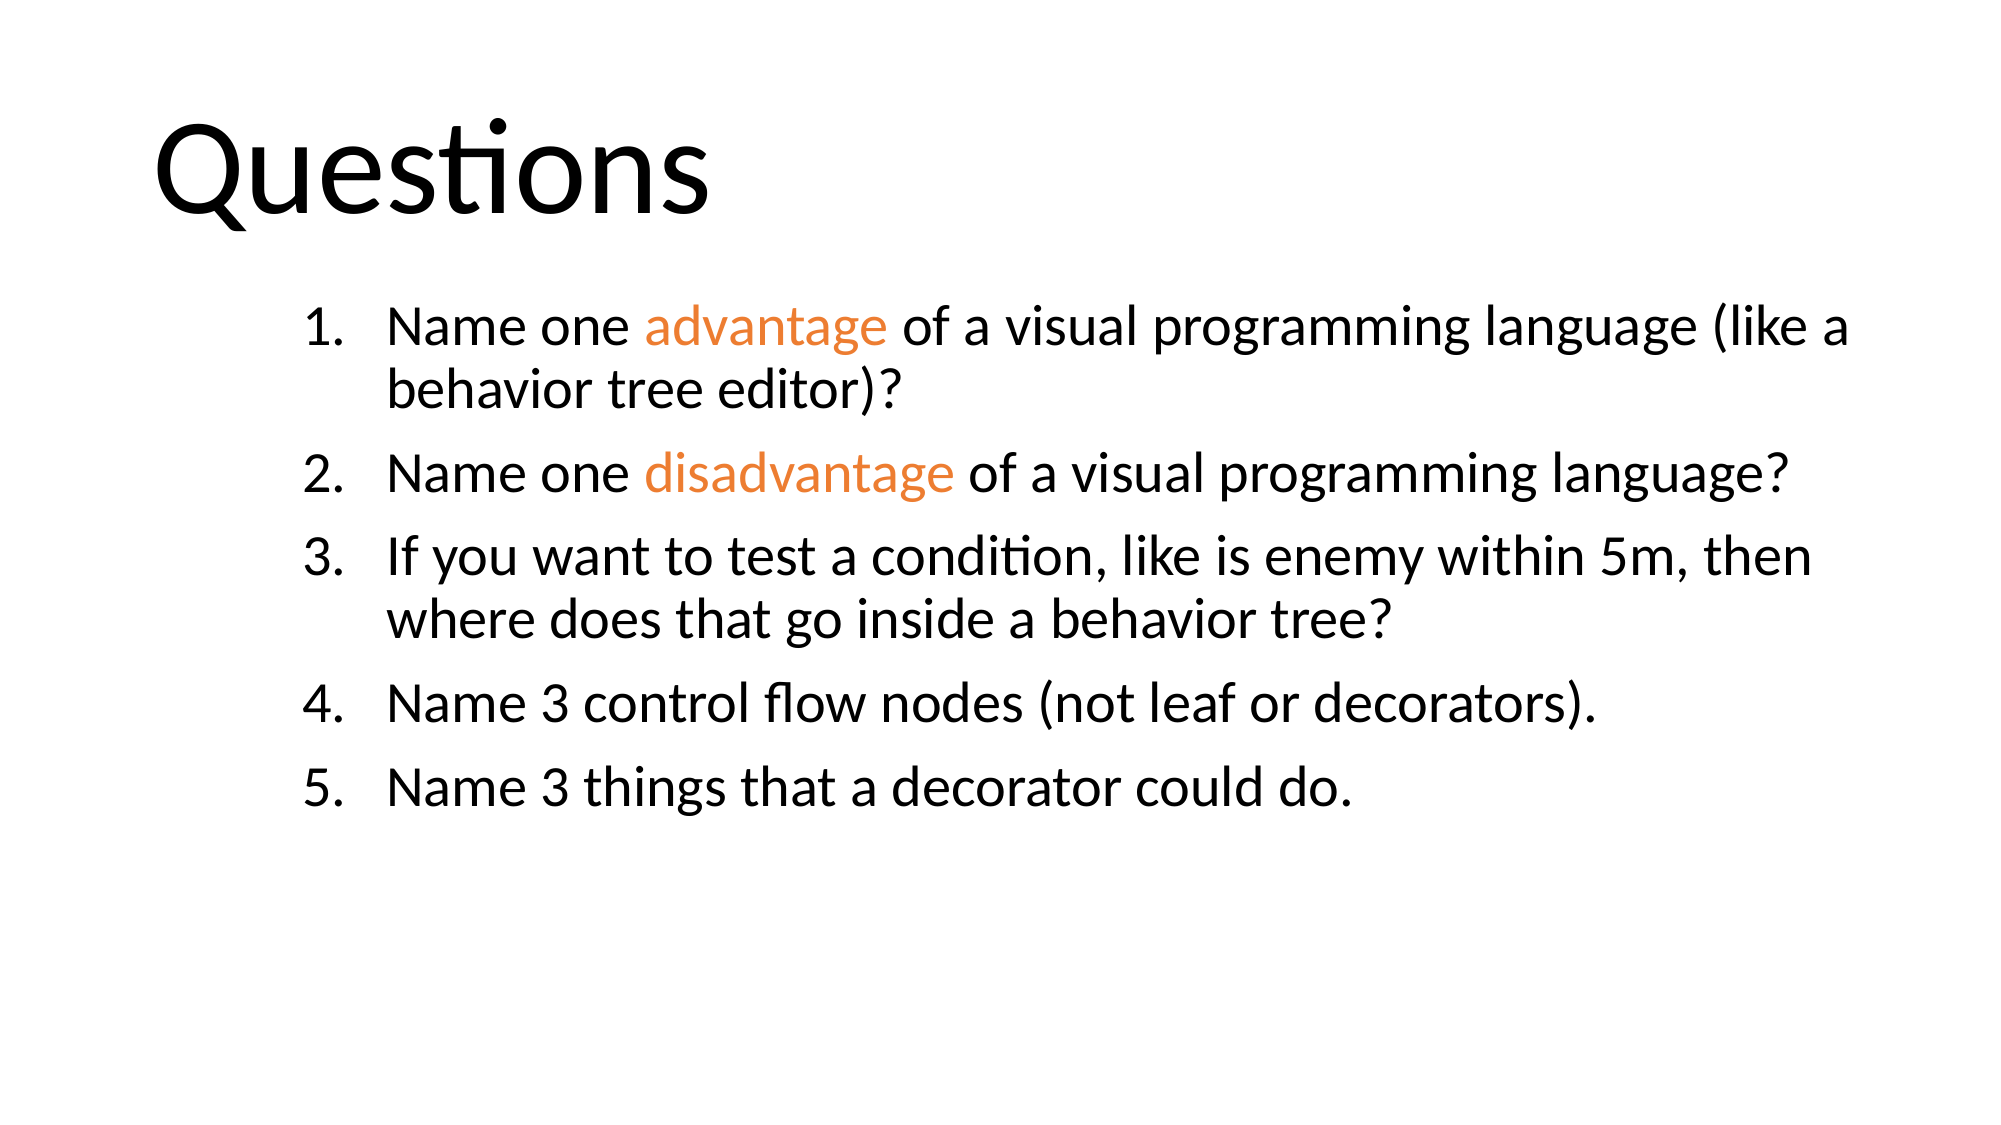

# Questions
Name one advantage of a visual programming language (like a behavior tree editor)?
Name one disadvantage of a visual programming language?
If you want to test a condition, like is enemy within 5m, then where does that go inside a behavior tree?
Name 3 control flow nodes (not leaf or decorators).
Name 3 things that a decorator could do.